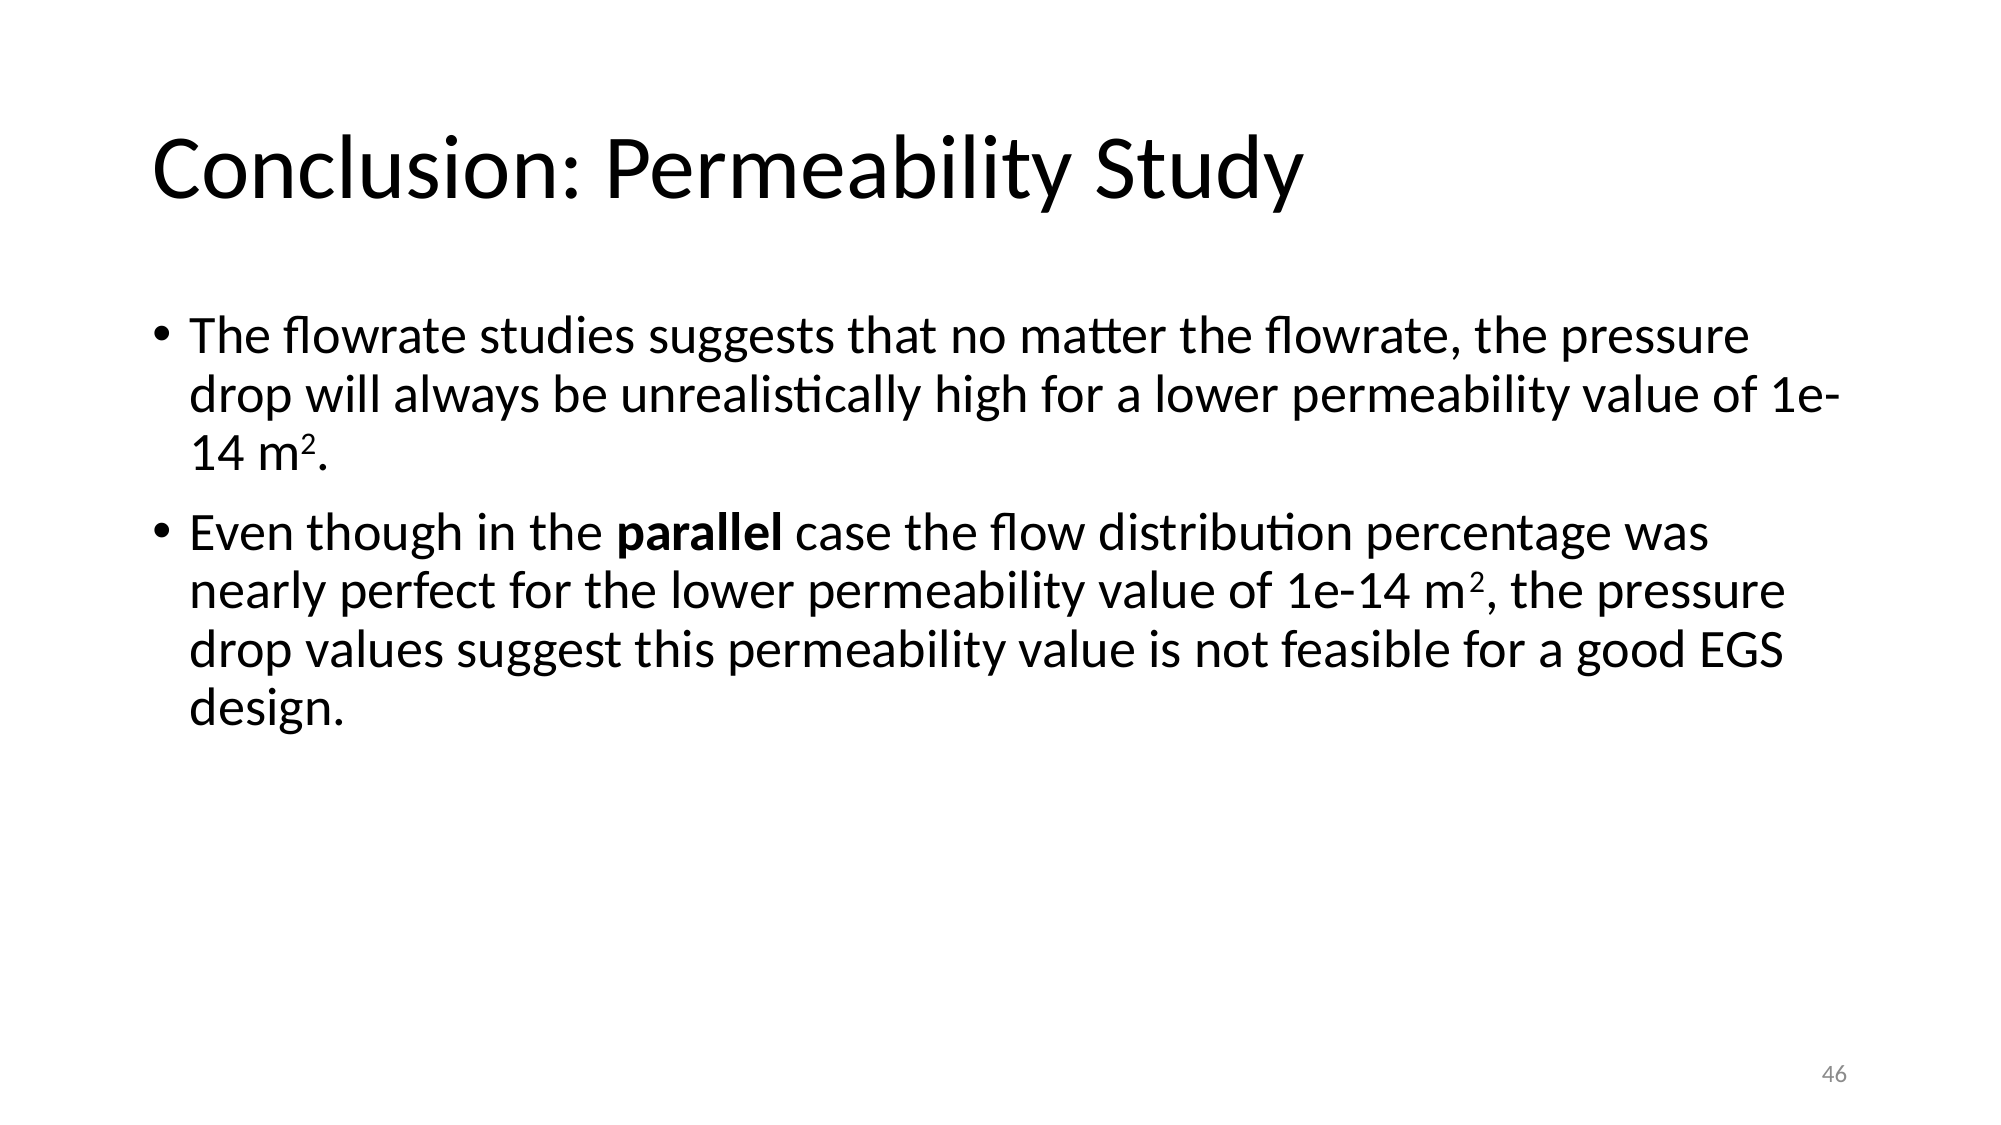

# Conclusion: Permeability Study
The flowrate studies suggests that no matter the flowrate, the pressure drop will always be unrealistically high for a lower permeability value of 1e-14 m2.
Even though in the parallel case the flow distribution percentage was nearly perfect for the lower permeability value of 1e-14 m2, the pressure drop values suggest this permeability value is not feasible for a good EGS design.
46